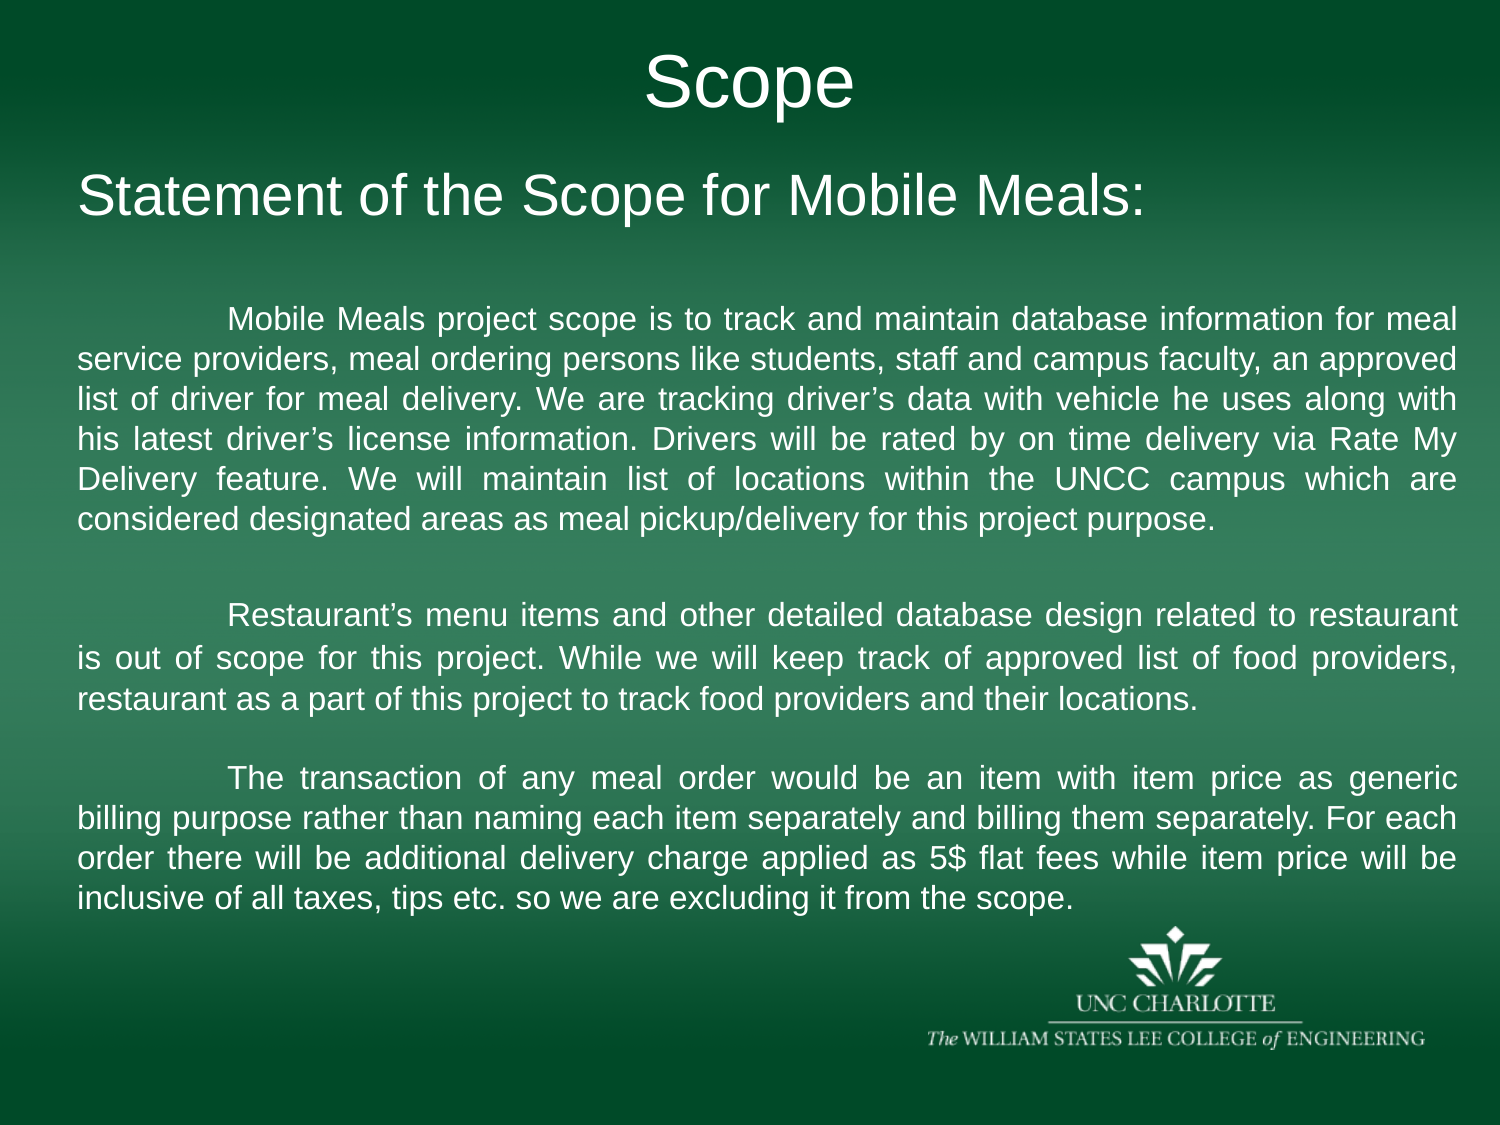

Scope
Statement of the Scope for Mobile Meals:

	Mobile Meals project scope is to track and maintain database information for meal service providers, meal ordering persons like students, staff and campus faculty, an approved list of driver for meal delivery. We are tracking driver’s data with vehicle he uses along with his latest driver’s license information. Drivers will be rated by on time delivery via Rate My Delivery feature. We will maintain list of locations within the UNCC campus which are considered designated areas as meal pickup/delivery for this project purpose.

	Restaurant’s menu items and other detailed database design related to restaurant is out of scope for this project. While we will keep track of approved list of food providers, restaurant as a part of this project to track food providers and their locations.

	The transaction of any meal order would be an item with item price as generic billing purpose rather than naming each item separately and billing them separately. For each order there will be additional delivery charge applied as 5$ flat fees while item price will be inclusive of all taxes, tips etc. so we are excluding it from the scope.